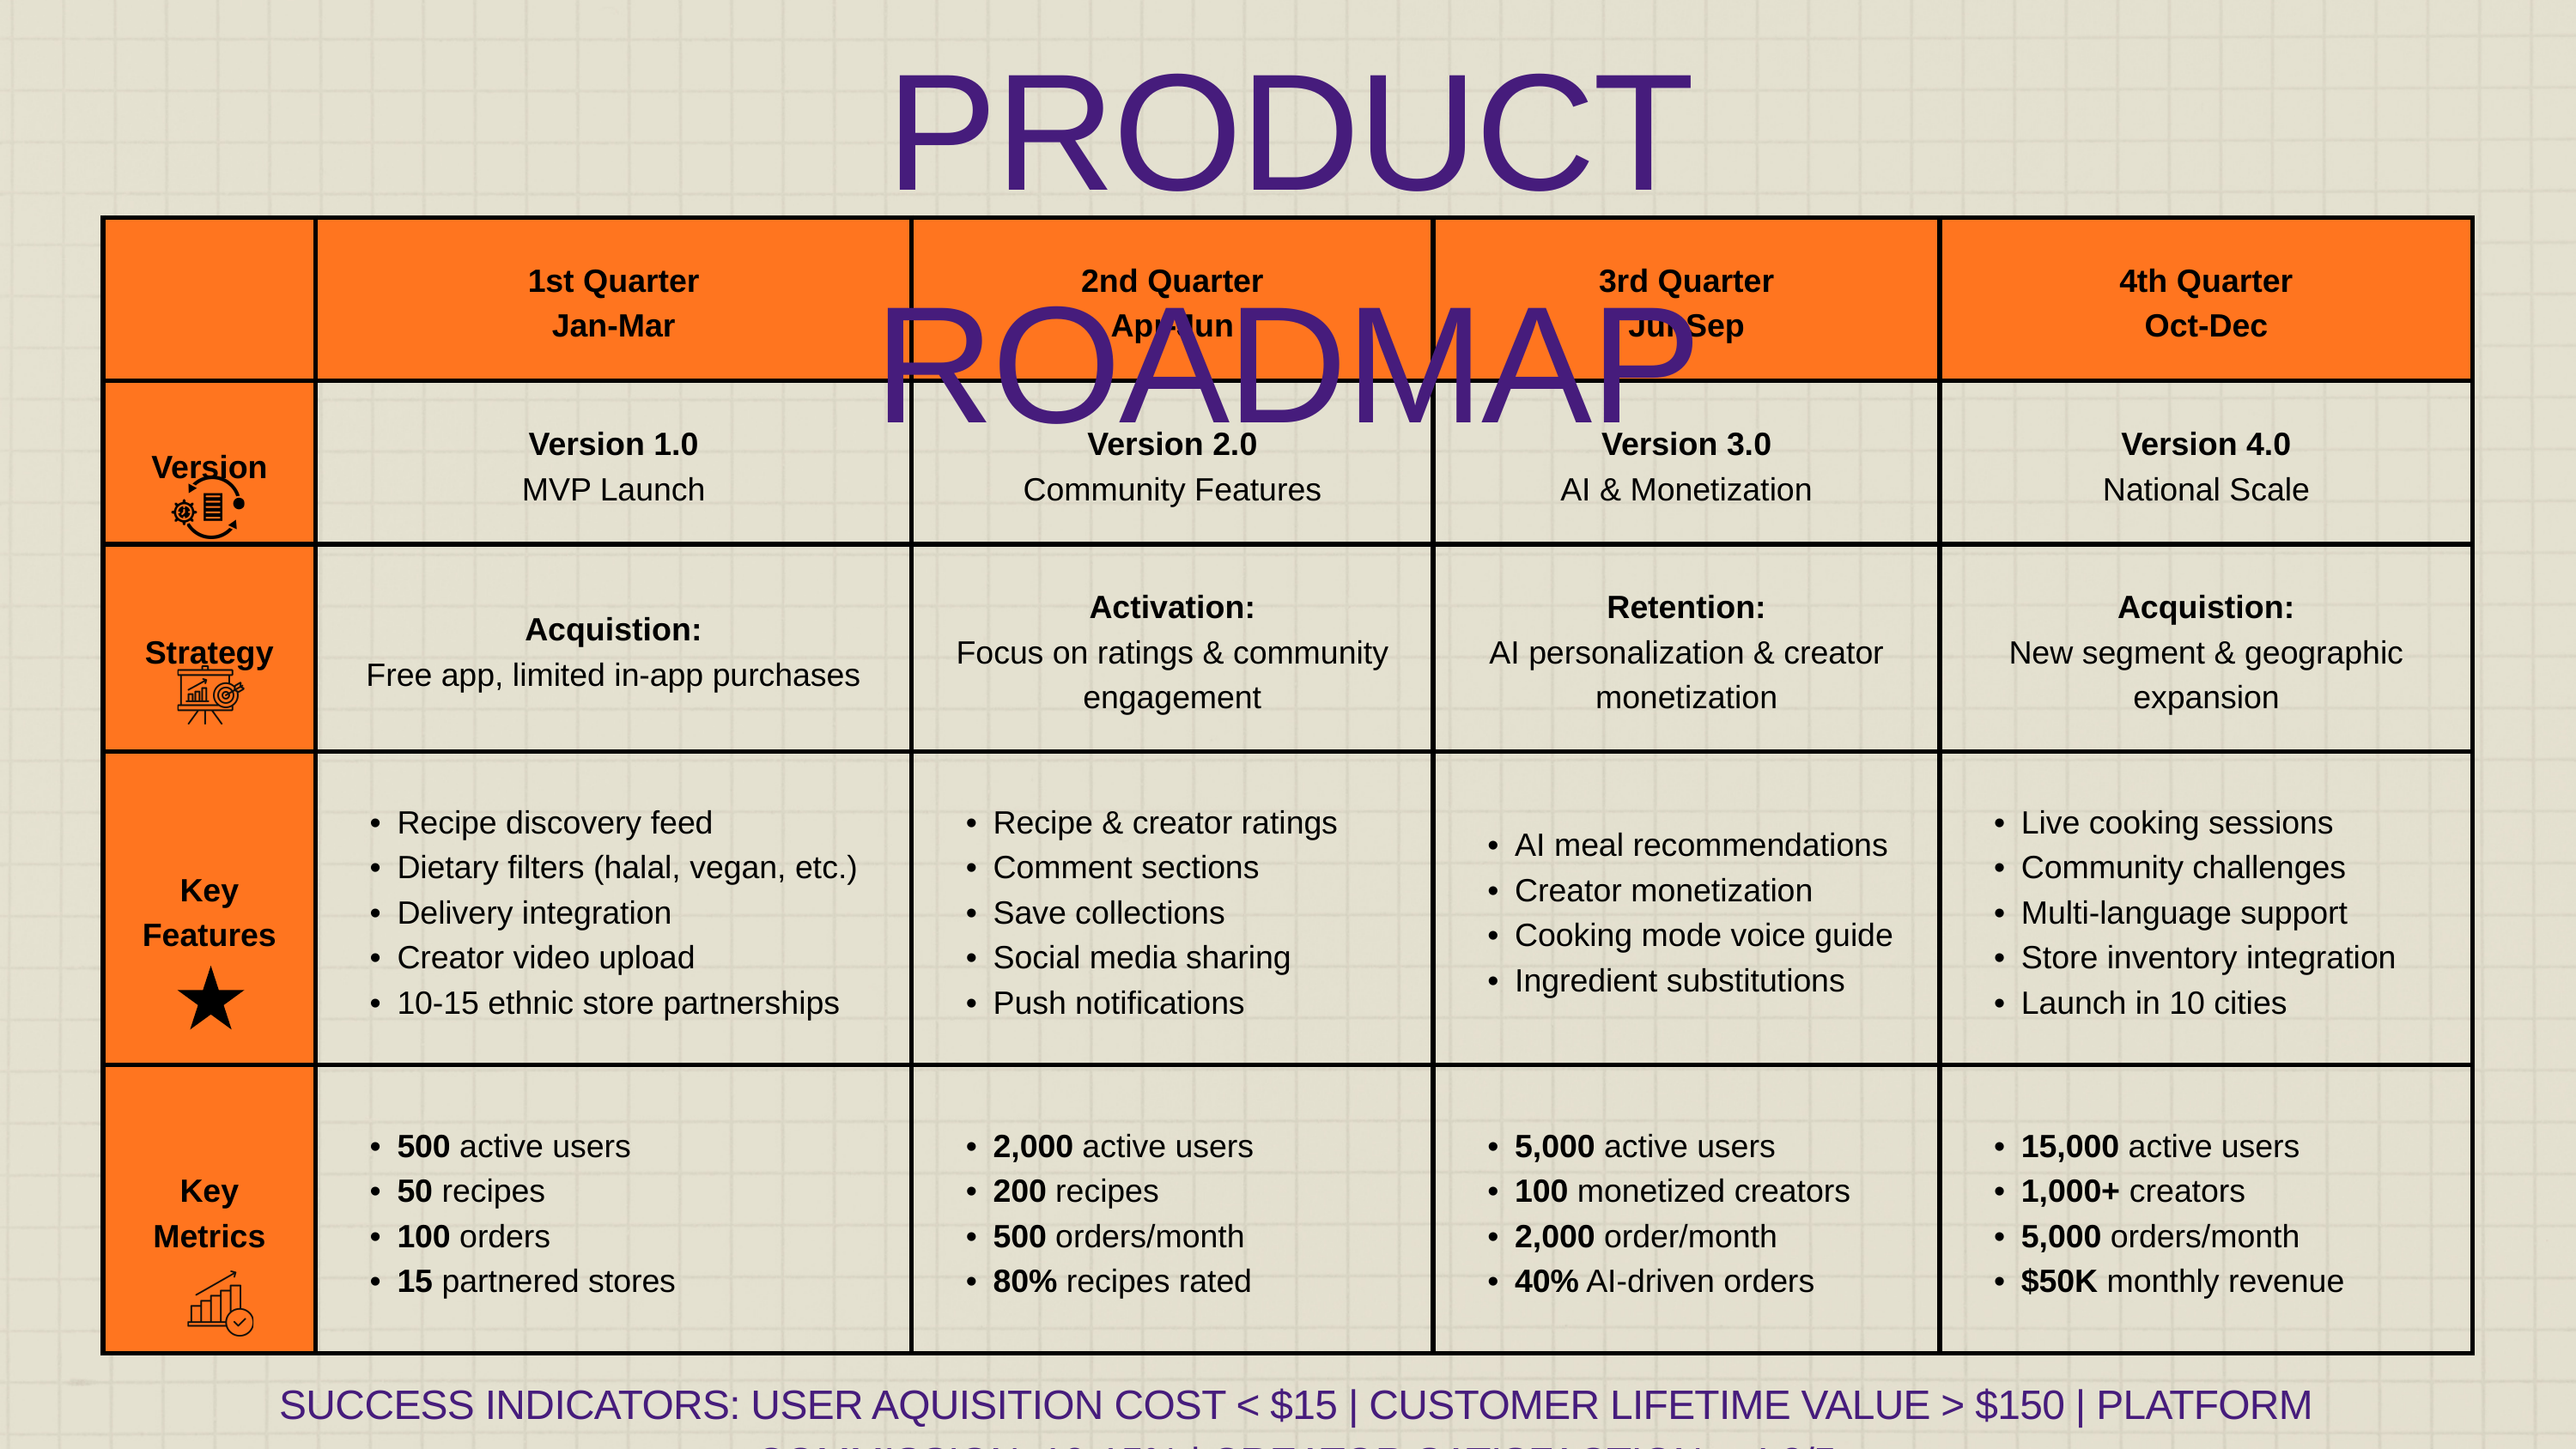

PRODUCT ROADMAP
|  | 1st Quarter Jan-Mar | 2nd Quarter Apr-Jun | 3rd Quarter Jul-Sep | 4th Quarter Oct-Dec |
| --- | --- | --- | --- | --- |
| Version | Version 1.0 MVP Launch | Version 2.0 Community Features | Version 3.0 AI & Monetization | Version 4.0 National Scale |
| Strategy | Acquistion: Free app, limited in-app purchases | Activation: Focus on ratings & community engagement | Retention: AI personalization & creator monetization | Acquistion: New segment & geographic expansion |
| Key Features | Recipe discovery feed Dietary filters (halal, vegan, etc.) Delivery integration Creator video upload 10-15 ethnic store partnerships | Recipe & creator ratings Comment sections Save collections Social media sharing Push notifications | AI meal recommendations Creator monetization Cooking mode voice guide Ingredient substitutions | Live cooking sessions Community challenges Multi-language support Store inventory integration Launch in 10 cities |
| Key Metrics | 500 active users 50 recipes 100 orders 15 partnered stores | 2,000 active users 200 recipes 500 orders/month 80% recipes rated | 5,000 active users 100 monetized creators 2,000 order/month 40% AI-driven orders | 15,000 active users 1,000+ creators 5,000 orders/month $50K monthly revenue |

SUCCESS INDICATORS: USER AQUISITION COST < $15 | CUSTOMER LIFETIME VALUE > $150 | PLATFORM COMMISSION: 10-15% | CREATOR SATISFACTION > 4.2/5